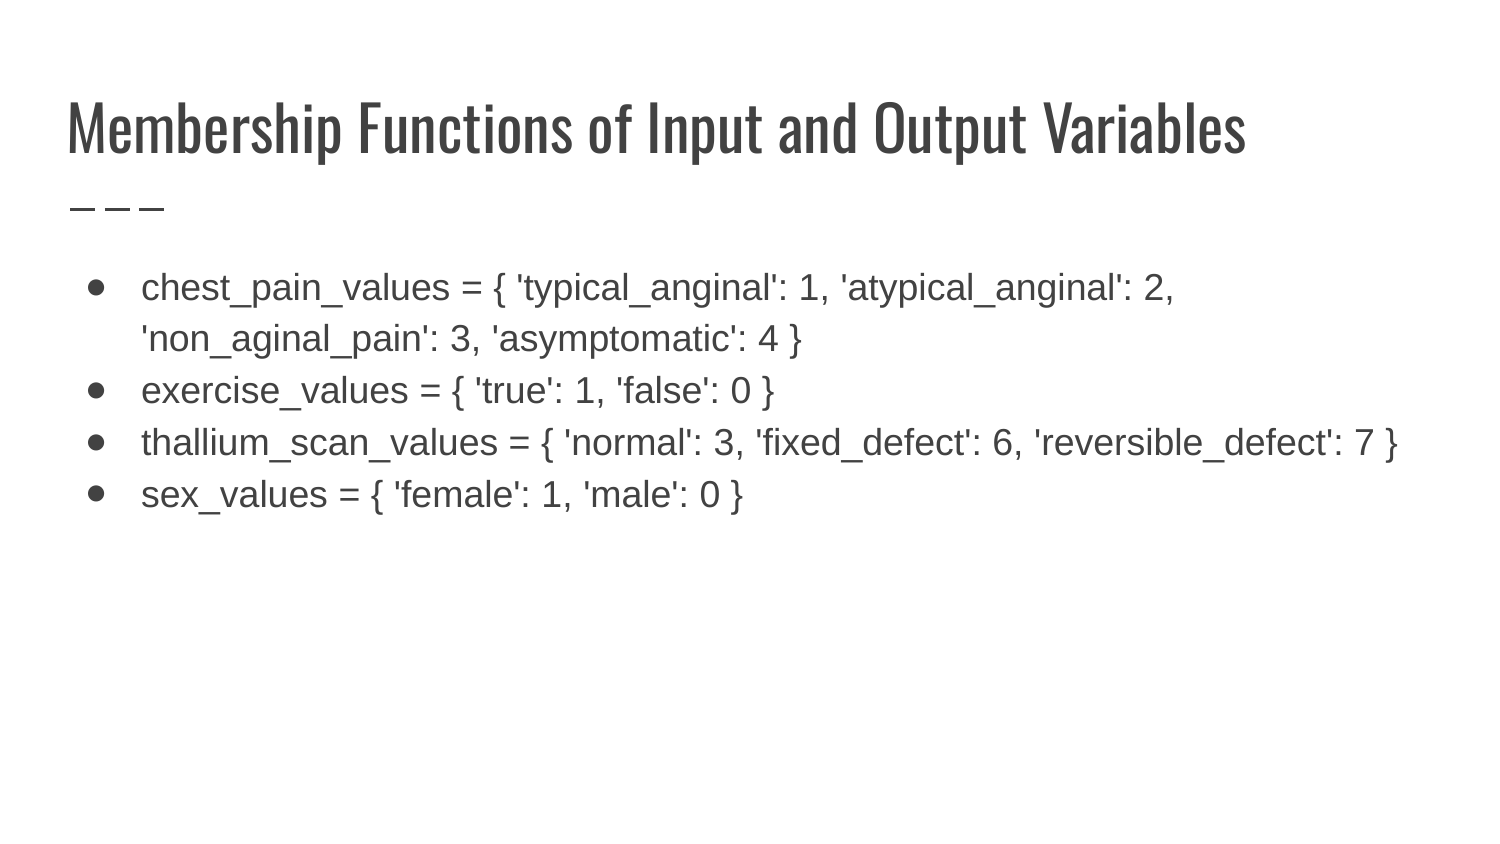

# Membership Functions of Input and Output Variables
chest_pain_values = { 'typical_anginal': 1, 'atypical_anginal': 2, 'non_aginal_pain': 3, 'asymptomatic': 4 }
exercise_values = { 'true': 1, 'false': 0 }
thallium_scan_values = { 'normal': 3, 'fixed_defect': 6, 'reversible_defect': 7 }
sex_values = { 'female': 1, 'male': 0 }